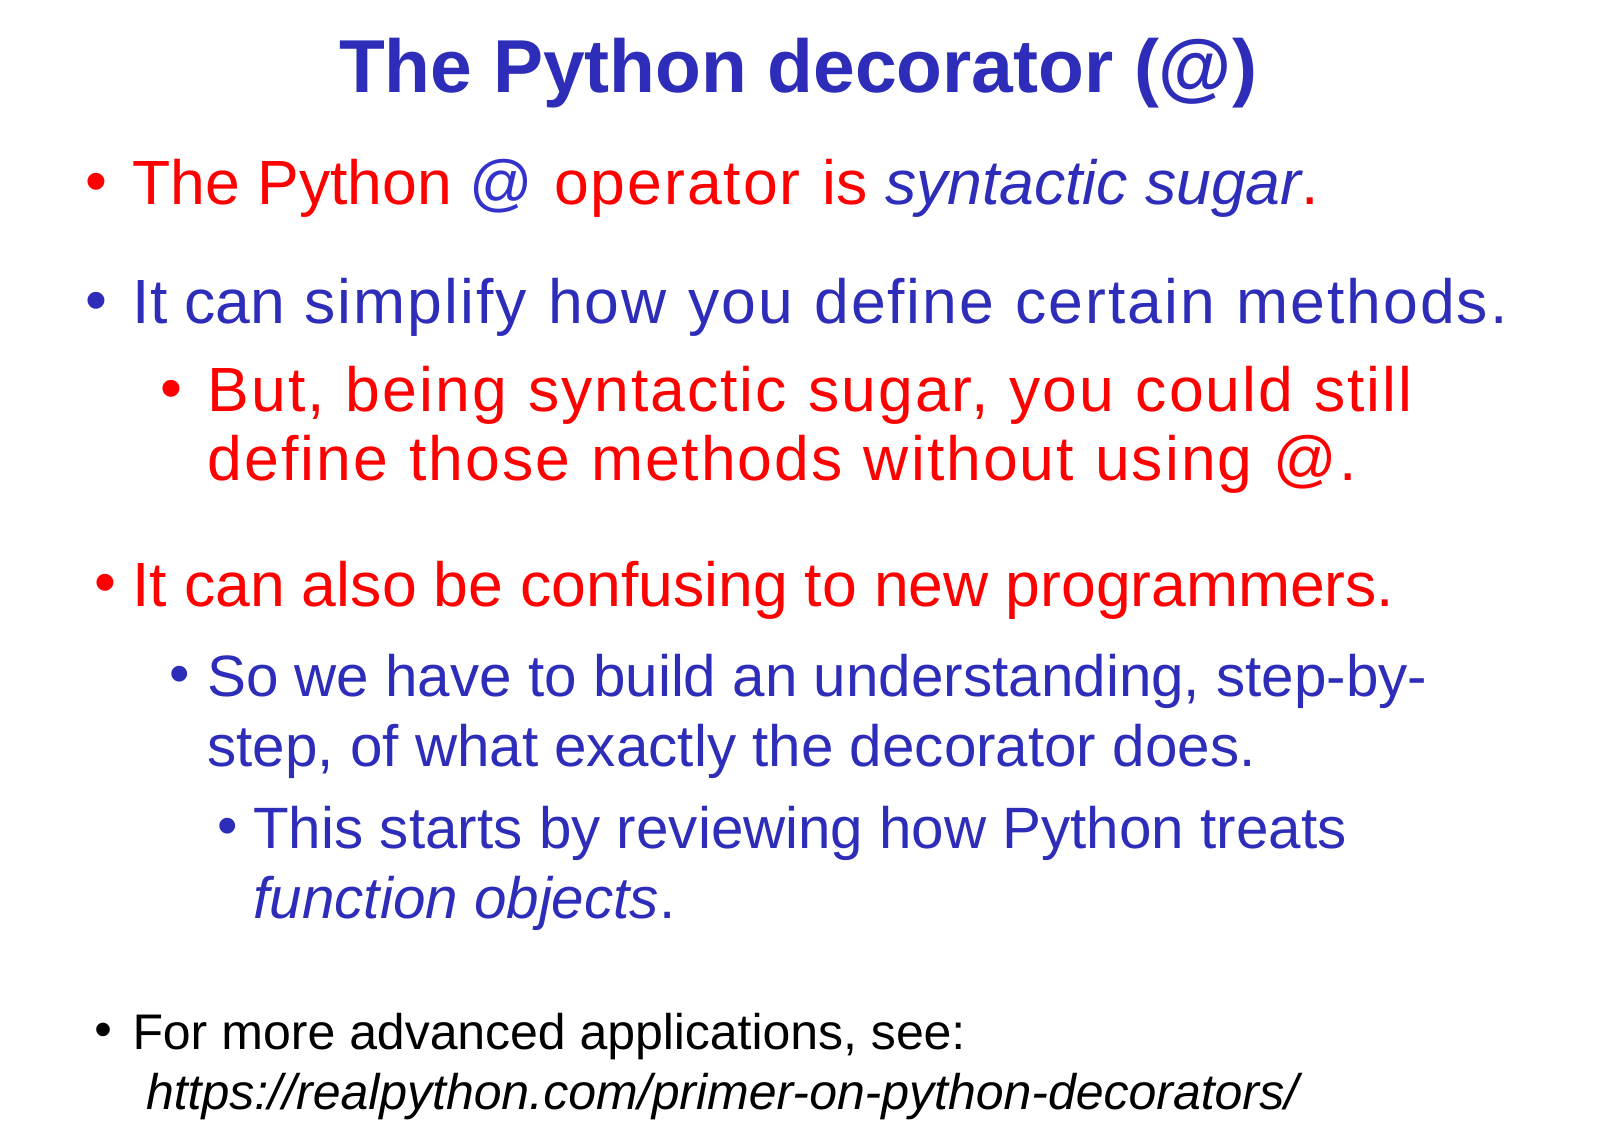

# The Python decorator (@)
The Python @ operator is syntactic sugar.
It can simplify how you define certain methods.
But, being syntactic sugar, you could still define those methods without using @.
It can also be confusing to new programmers.
So we have to build an understanding, step-by-step, of what exactly the decorator does.
This starts by reviewing how Python treats function objects.

For more advanced applications, see:
     https://realpython.com/primer-on-python-decorators/